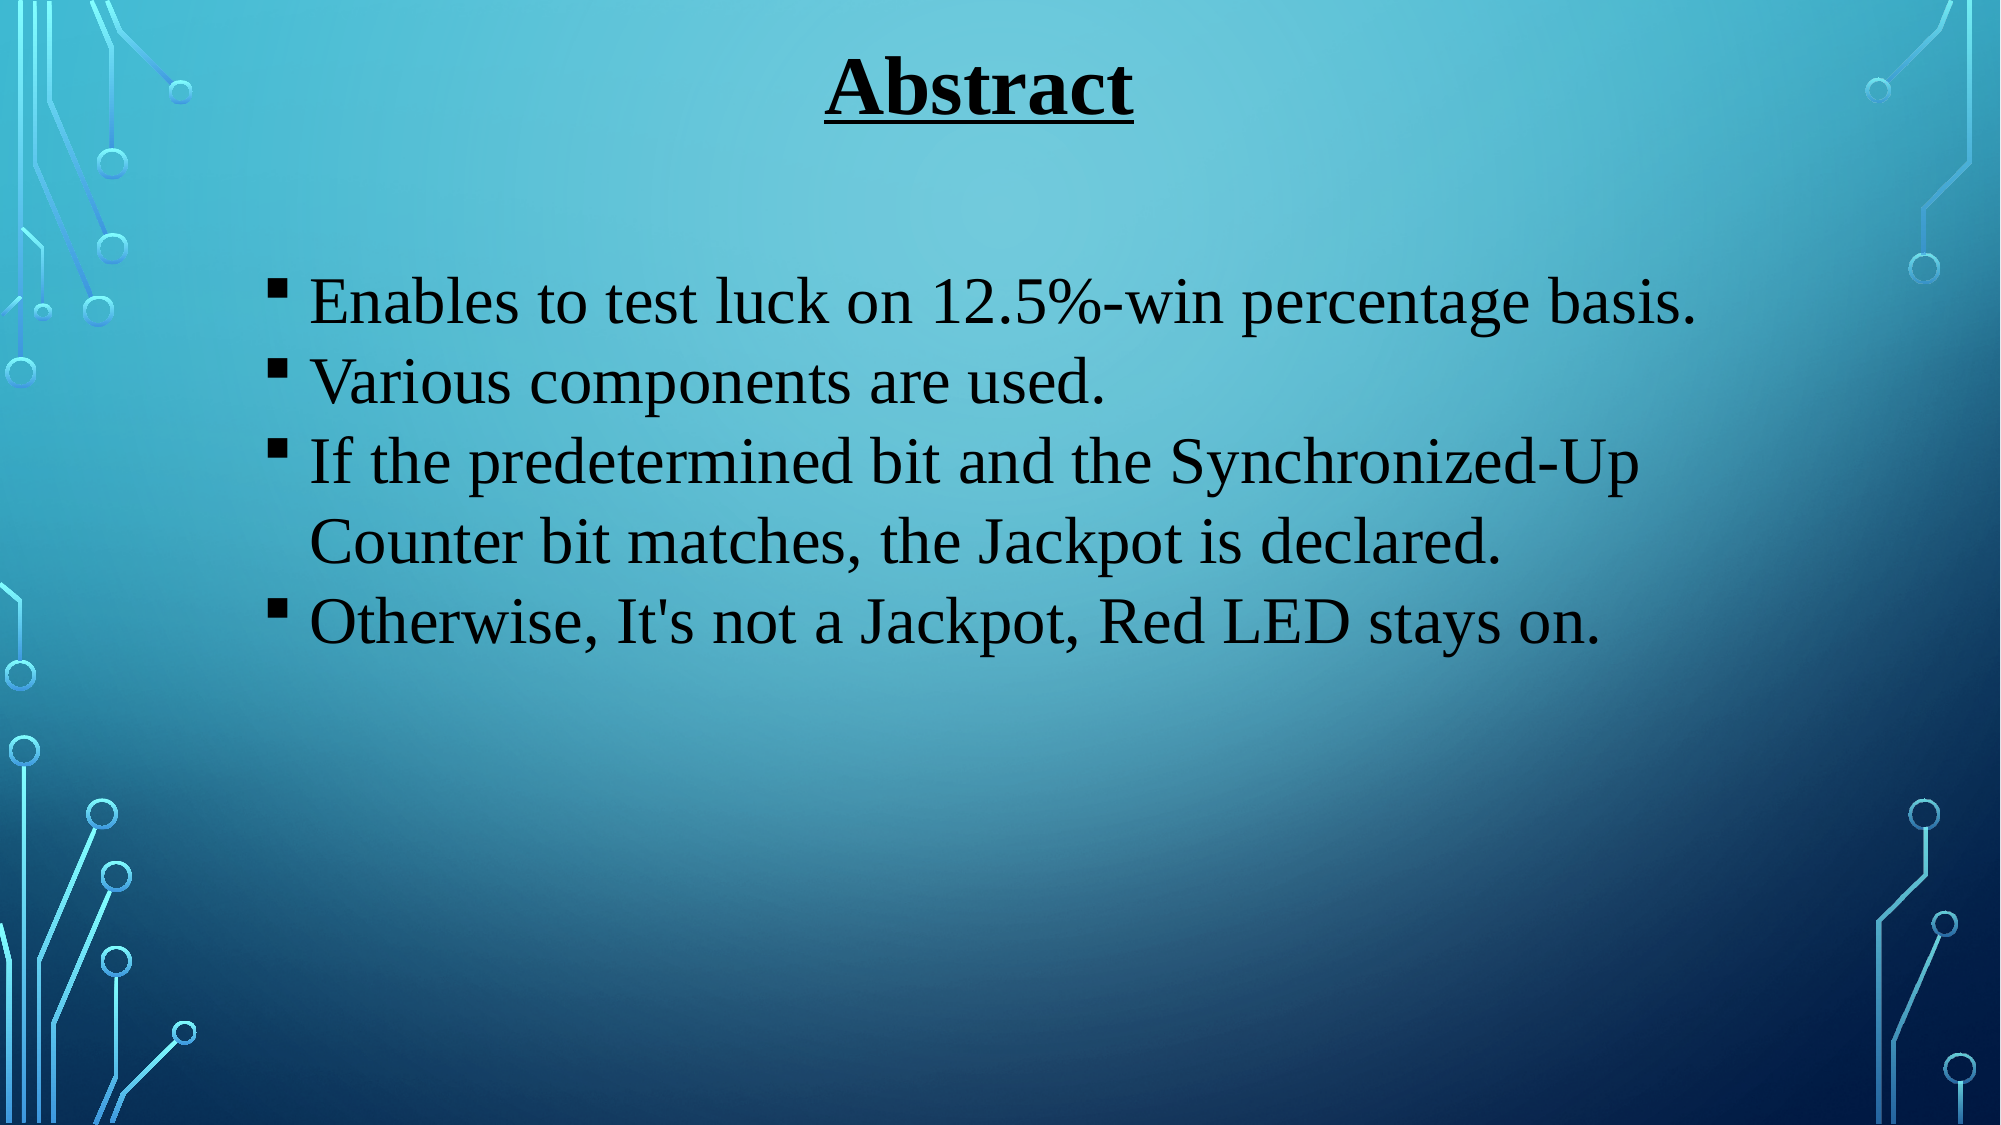

Abstract
Enables to test luck on 12.5%-win percentage basis.
Various components are used.
If the predetermined bit and the Synchronized-Up Counter bit matches, the Jackpot is declared.
Otherwise, It's not a Jackpot, Red LED stays on.